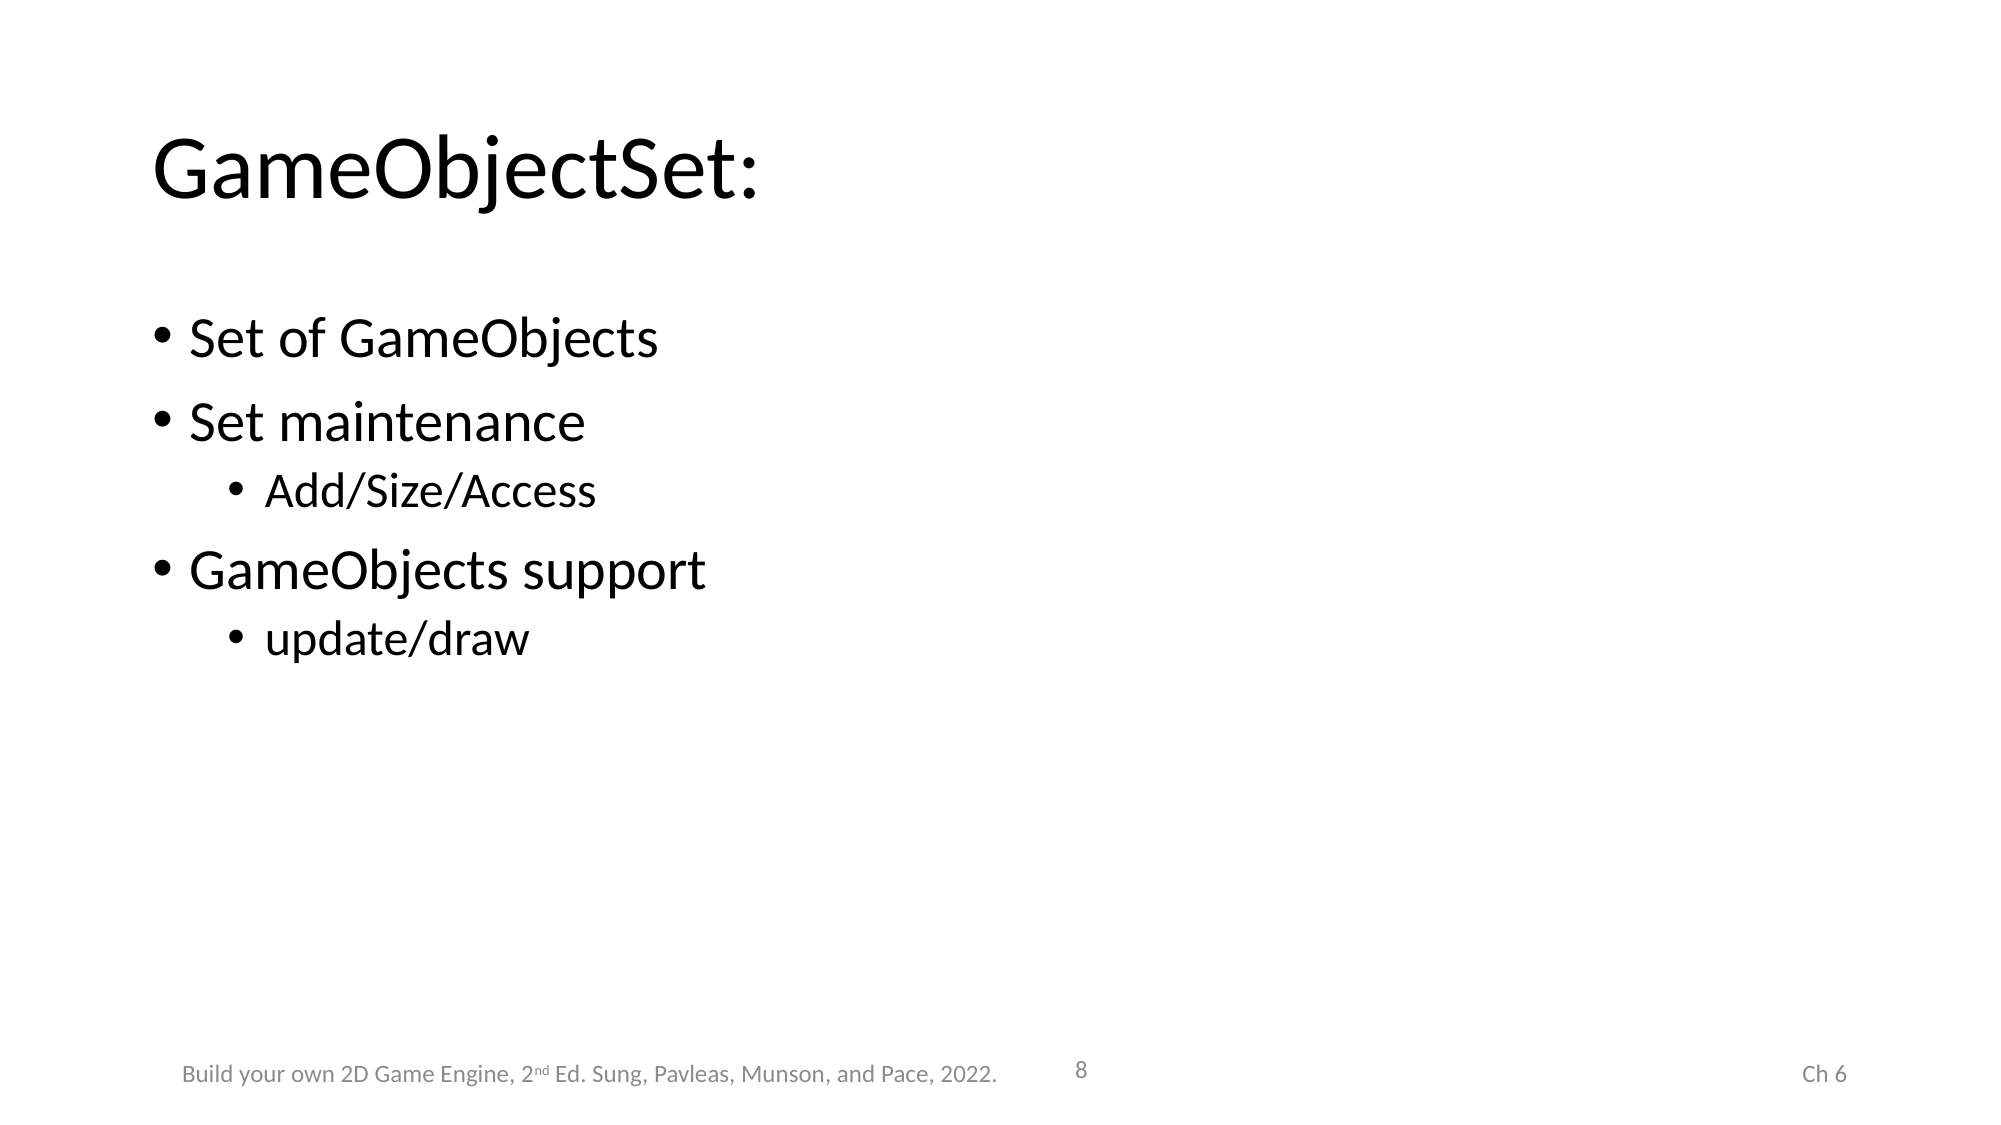

# GameObjectSet:
Set of GameObjects
Set maintenance
Add/Size/Access
GameObjects support
update/draw